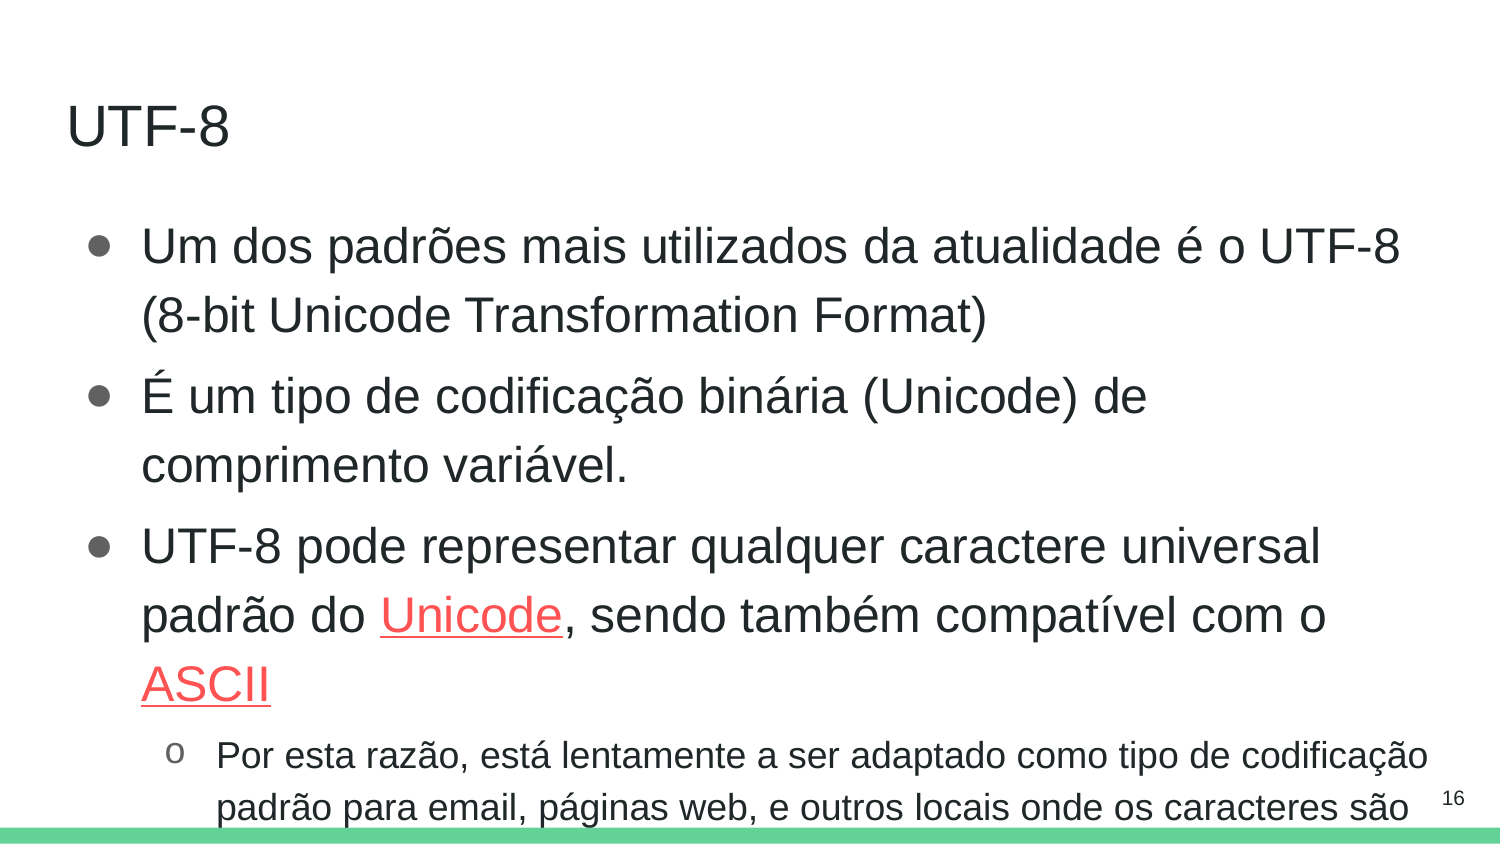

# UTF-8
Um dos padrões mais utilizados da atualidade é o UTF-8 (8-bit Unicode Transformation Format)
É um tipo de codificação binária (Unicode) de comprimento variável.
UTF-8 pode representar qualquer caractere universal padrão do Unicode, sendo também compatível com o ASCII
Por esta razão, está lentamente a ser adaptado como tipo de codificação padrão para email, páginas web, e outros locais onde os caracteres são armazenados.

16